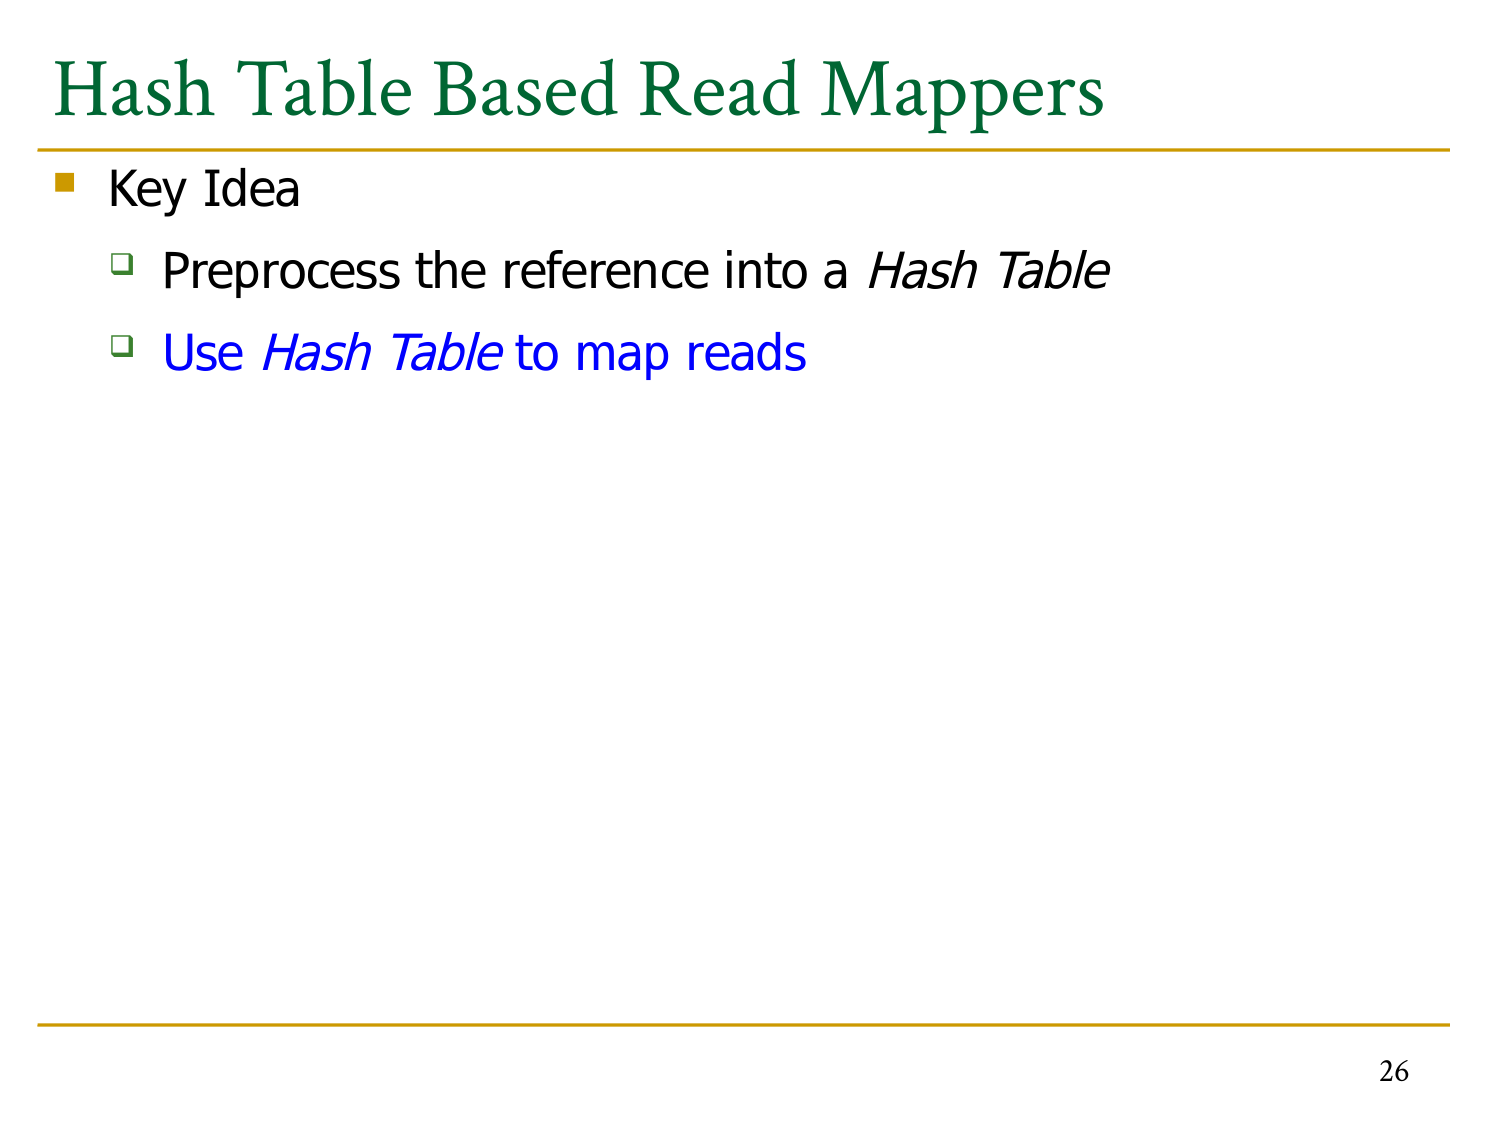

# Hash Table Based Read Mappers
Key Idea
Preprocess the reference into a Hash Table
Use Hash Table to map reads

26